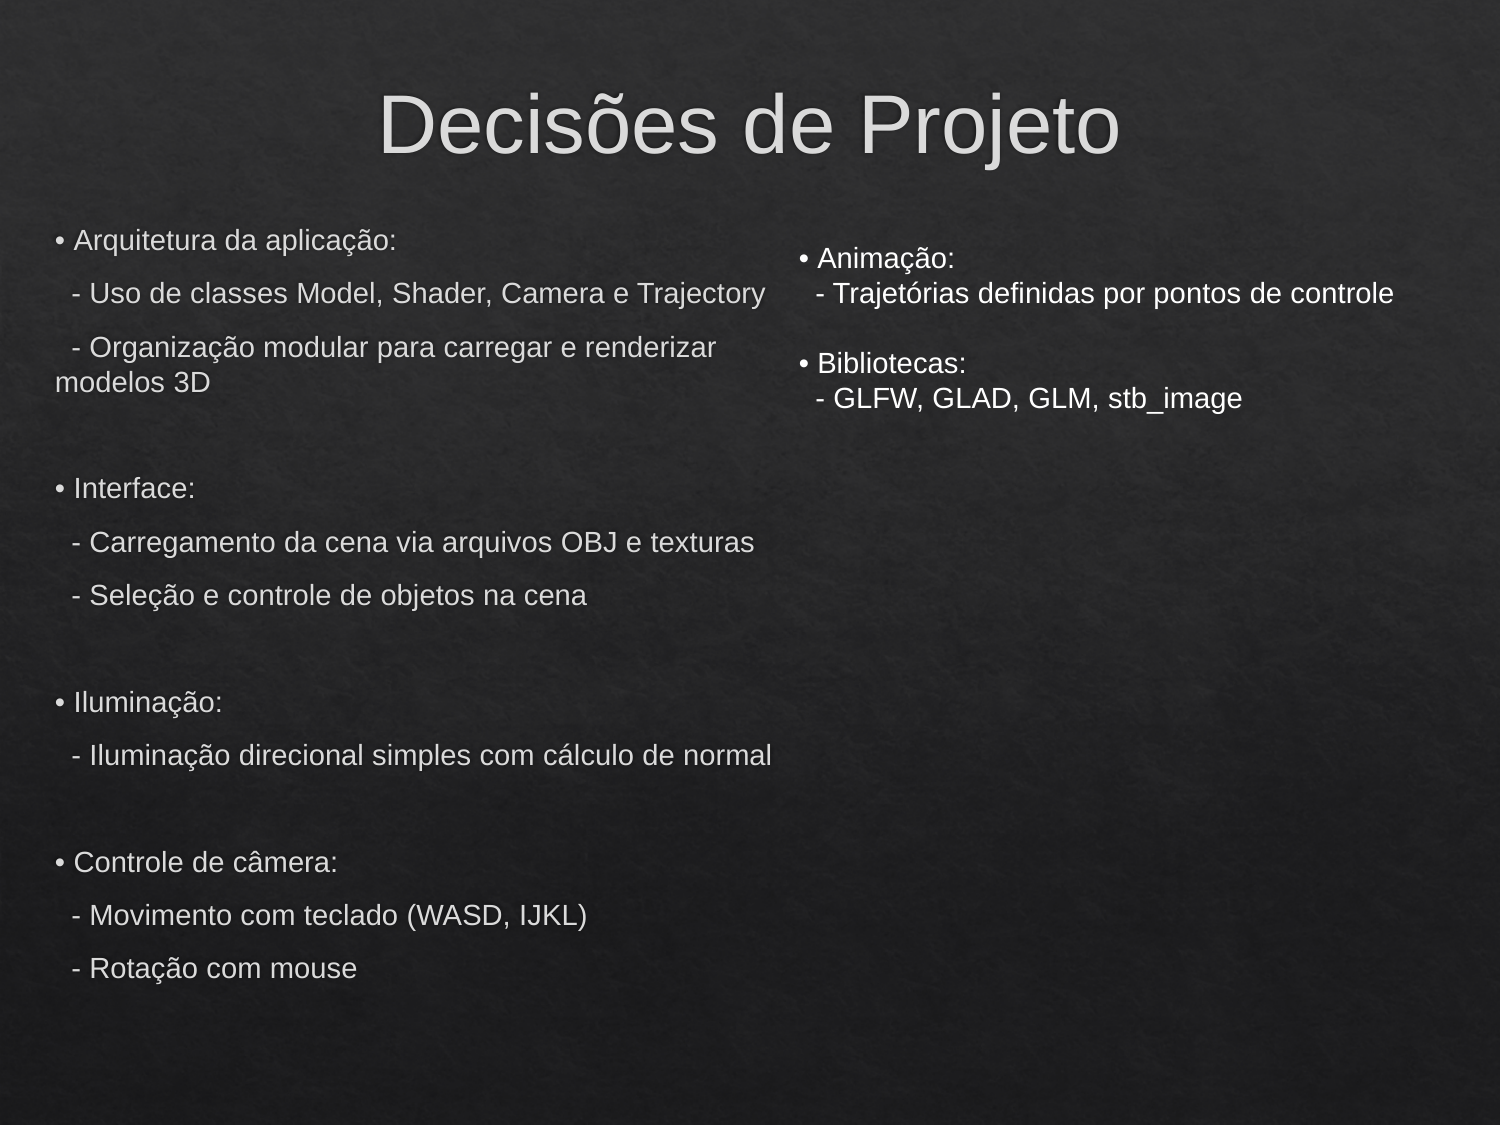

# Decisões de Projeto

• Animação:
  - Trajetórias definidas por pontos de controle

• Bibliotecas:
  - GLFW, GLAD, GLM, stb_image

• Arquitetura da aplicação:
  - Uso de classes Model, Shader, Camera e Trajectory
  - Organização modular para carregar e renderizar modelos 3D

• Interface:
  - Carregamento da cena via arquivos OBJ e texturas
  - Seleção e controle de objetos na cena

• Iluminação:
  - Iluminação direcional simples com cálculo de normal

• Controle de câmera:
  - Movimento com teclado (WASD, IJKL)
  - Rotação com mouse